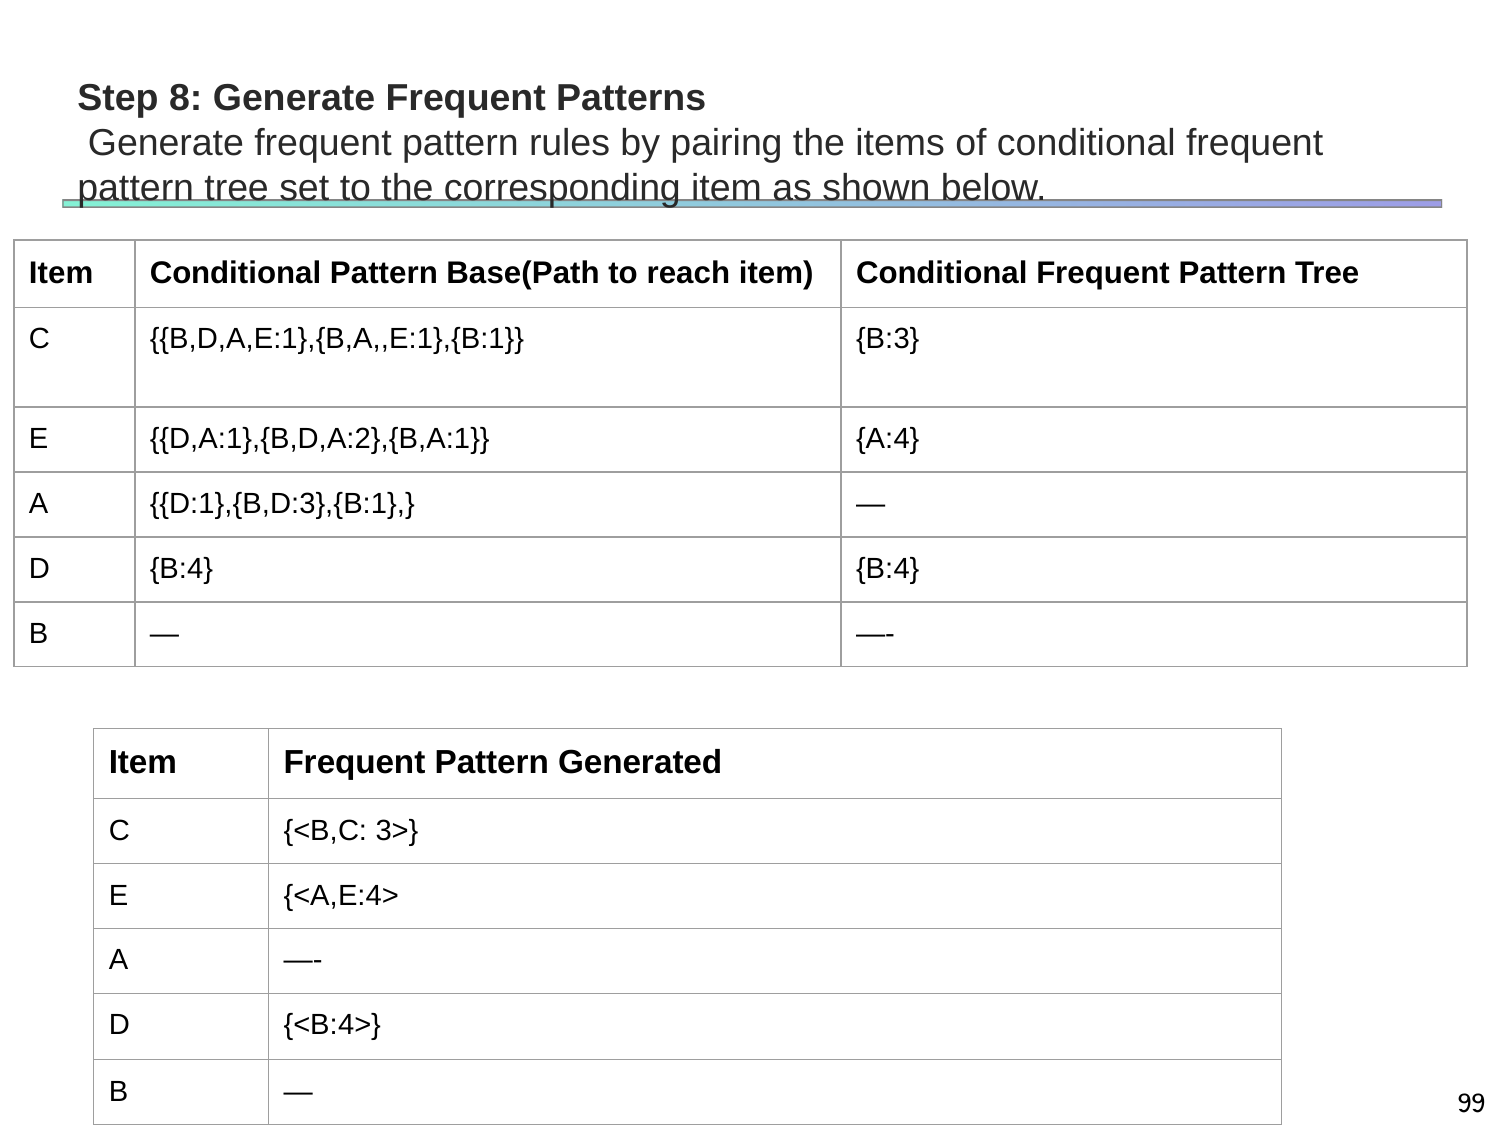

Step 8: Generate Frequent Patterns
 Generate frequent pattern rules by pairing the items of conditional frequent pattern tree set to the corresponding item as shown below.
| Item | Conditional Pattern Base(Path to reach item) | Conditional Frequent Pattern Tree |
| --- | --- | --- |
| C | {{B,D,A,E:1},{B,A,,E:1},{B:1}} | {B:3} |
| E | {{D,A:1},{B,D,A:2},{B,A:1}} | {A:4} |
| A | {{D:1},{B,D:3},{B:1},} | — |
| D | {B:4} | {B:4} |
| B | — | —- |
| Item | Frequent Pattern Generated |
| --- | --- |
| C | {<B,C: 3>} |
| E | {<A,E:4> |
| A | —- |
| D | {<B:4>} |
| B | — |
99